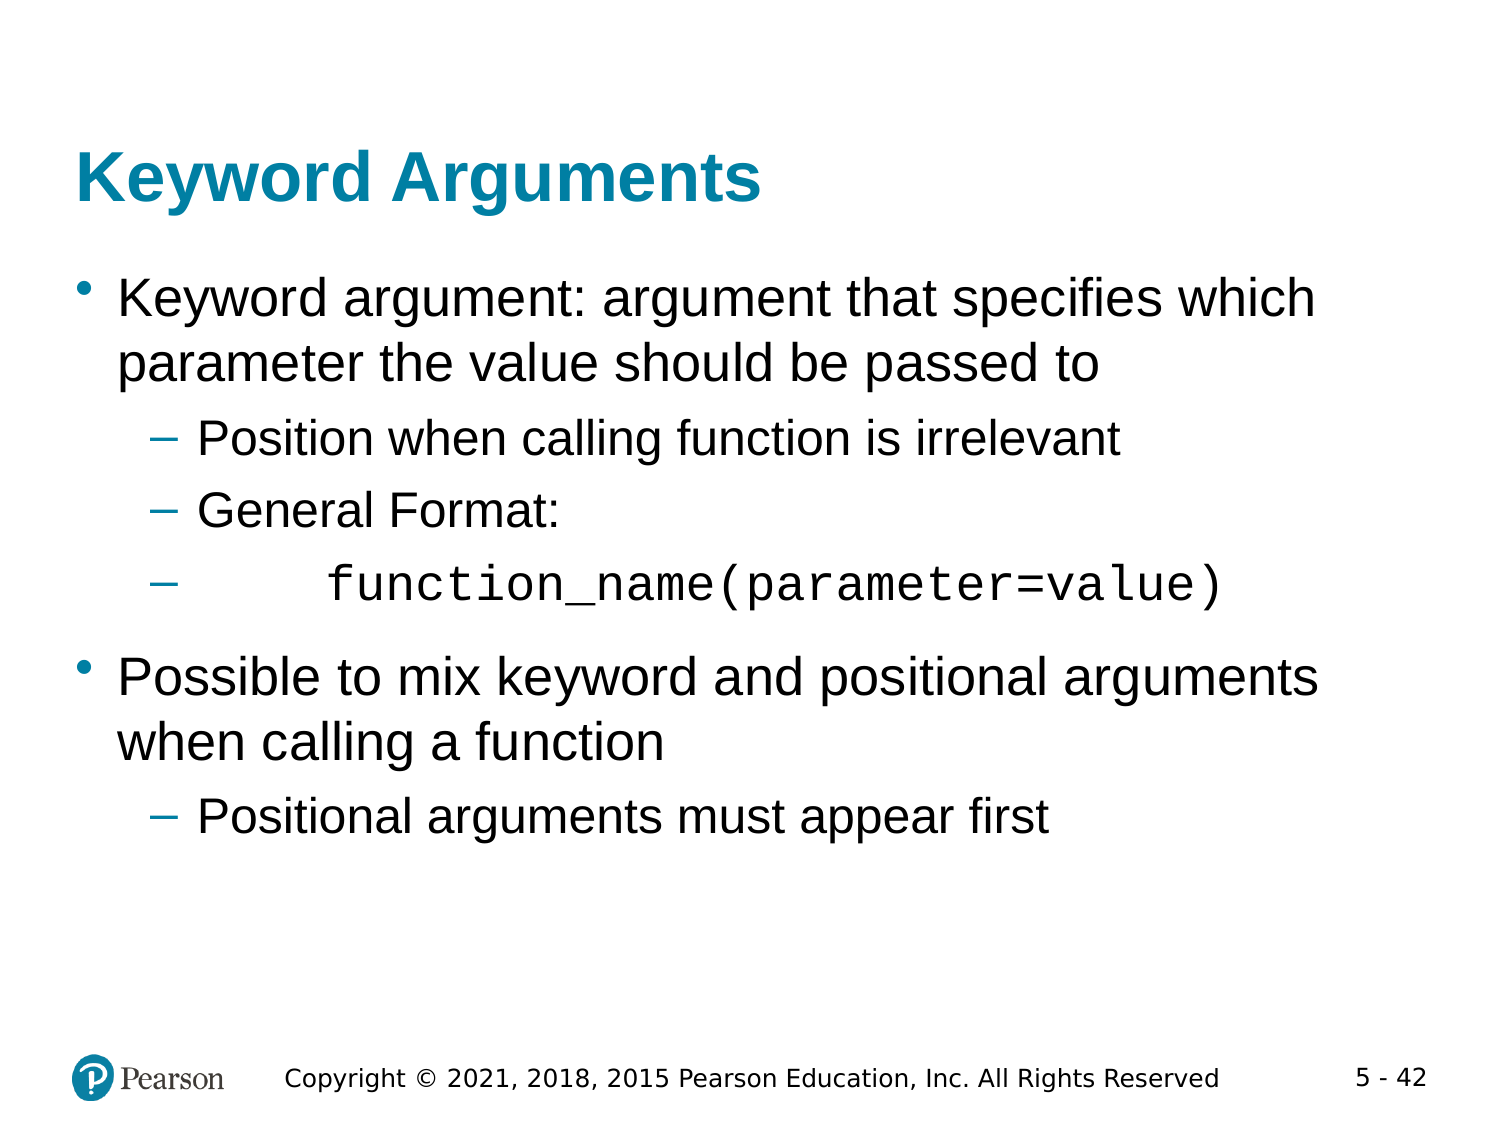

# Keyword Arguments
Keyword argument: argument that specifies which parameter the value should be passed to
Position when calling function is irrelevant
General Format:
function_name(parameter=value)
Possible to mix keyword and positional arguments when calling a function
Positional arguments must appear first